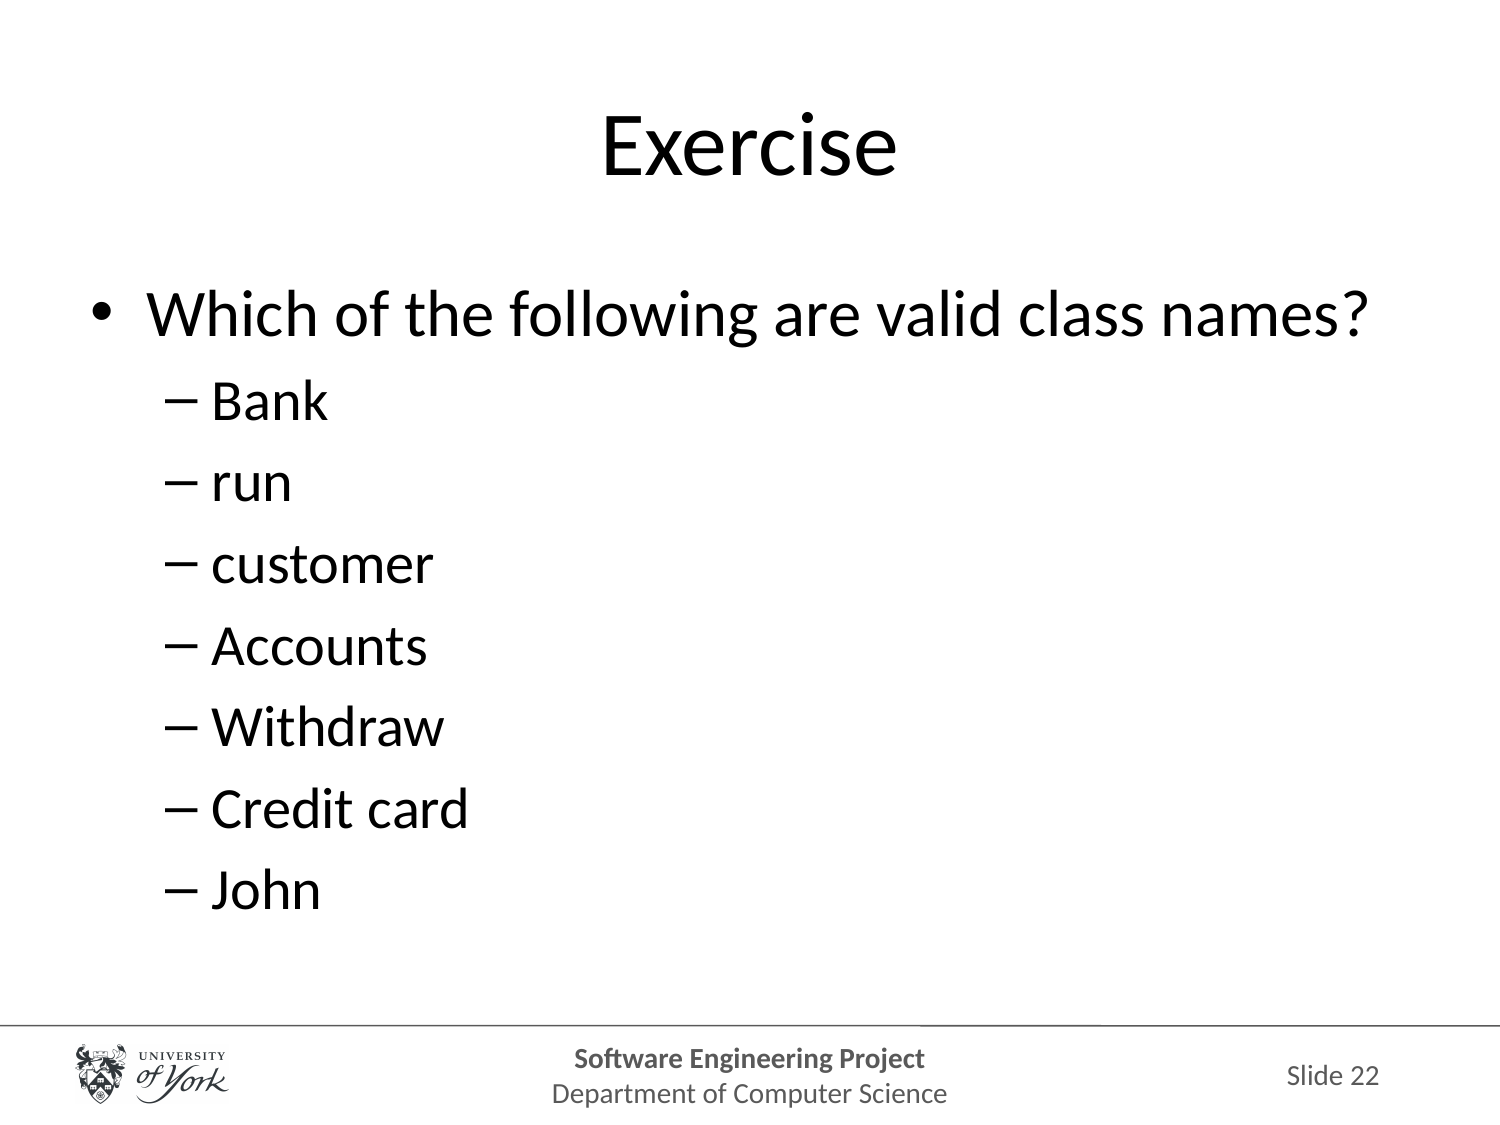

# Exercise
Which of the following are valid class names?
Bank
run
customer
Accounts
Withdraw
Credit card
John